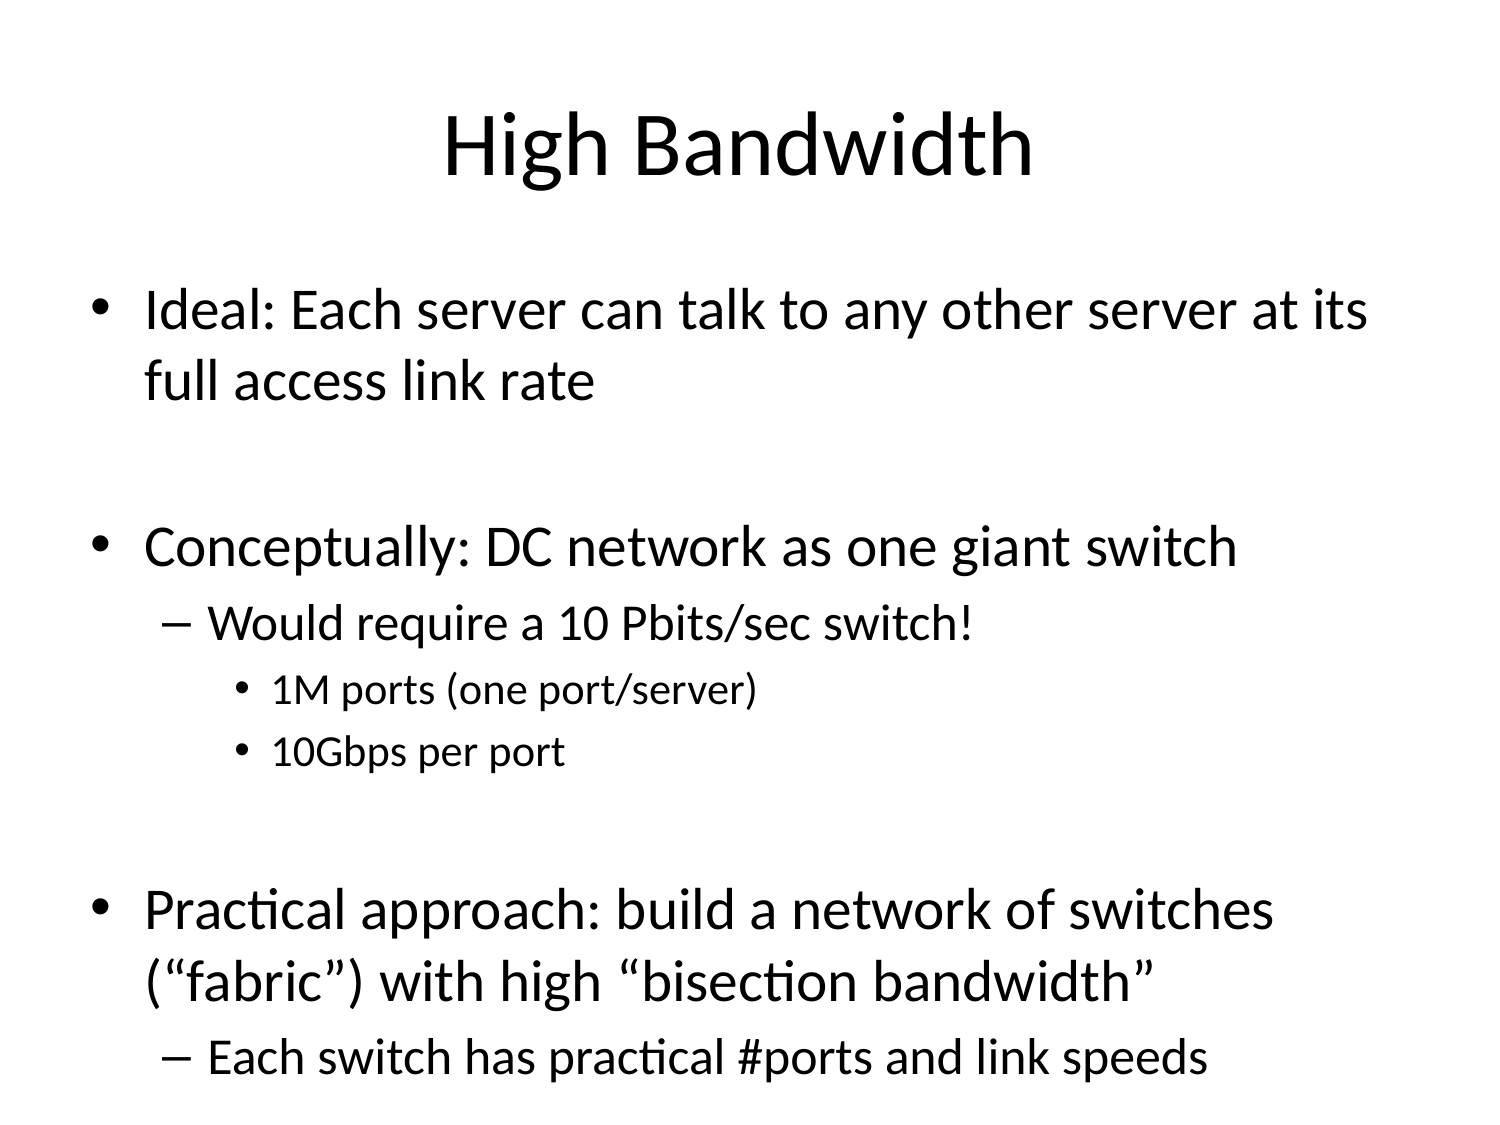

# High Bandwidth
Ideal: Each server can talk to any other server at its full access link rate

Conceptually: DC network as one giant switch
Would require a 10 Pbits/sec switch!
1M ports (one port/server)
10Gbps per port

Practical approach: build a network of switches (“fabric”) with high “bisection bandwidth”
Each switch has practical #ports and link speeds